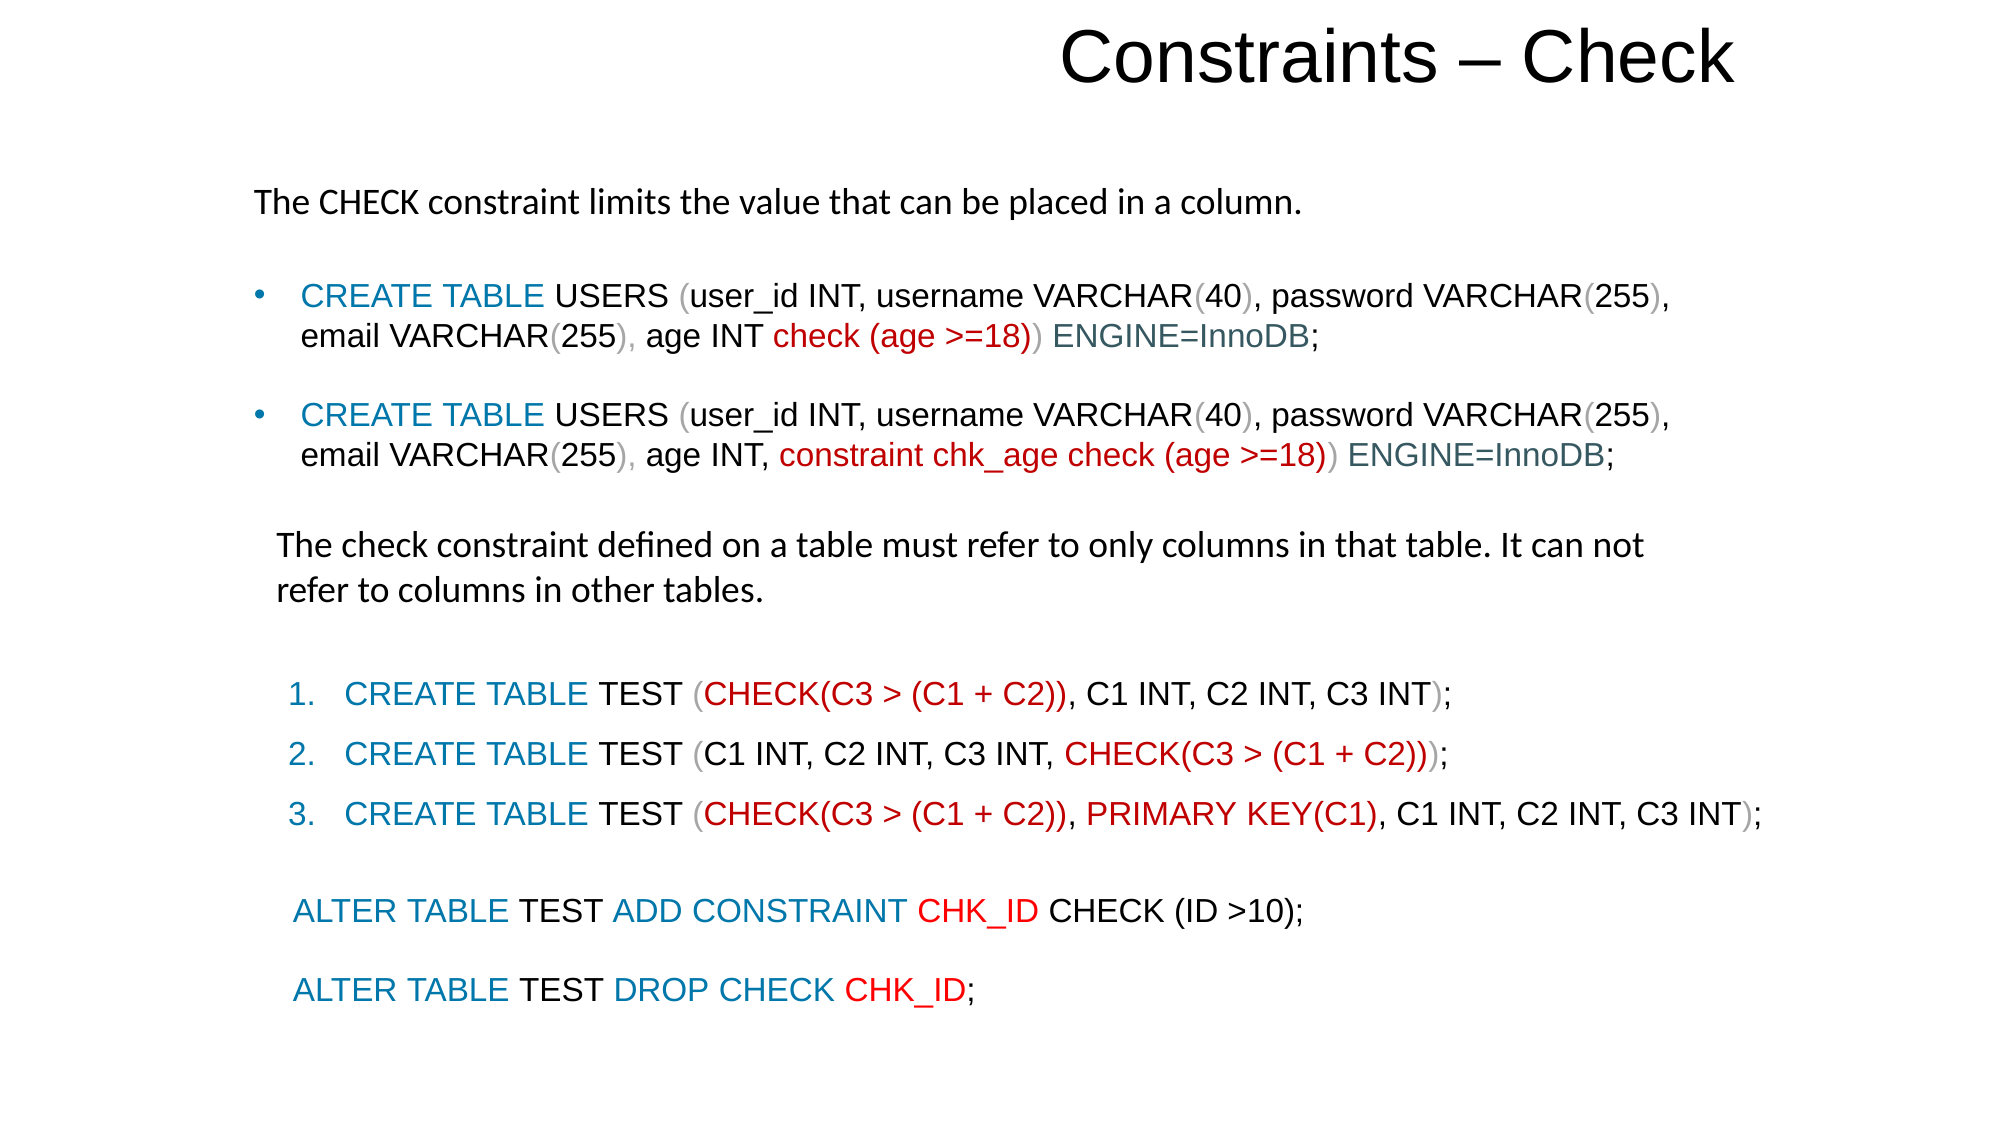

Constraints – Check
The CHECK constraint limits the value that can be placed in a column.
CREATE TABLE USERS (user_id INT, username VARCHAR(40), password VARCHAR(255), email VARCHAR(255), age INT check (age >=18)) ENGINE=InnoDB;

CREATE TABLE USERS (user_id INT, username VARCHAR(40), password VARCHAR(255), email VARCHAR(255), age INT, constraint chk_age check (age >=18)) ENGINE=InnoDB;

The check constraint defined on a table must refer to only columns in that table. It can not refer to columns in other tables.
CREATE TABLE TEST (CHECK(C3 > (C1 + C2)), C1 INT, C2 INT, C3 INT);
CREATE TABLE TEST (C1 INT, C2 INT, C3 INT, CHECK(C3 > (C1 + C2)));
CREATE TABLE TEST (CHECK(C3 > (C1 + C2)), PRIMARY KEY(C1), C1 INT, C2 INT, C3 INT);
ALTER TABLE TEST ADD CONSTRAINT CHK_ID CHECK (ID >10);

ALTER TABLE TEST DROP CHECK CHK_ID;